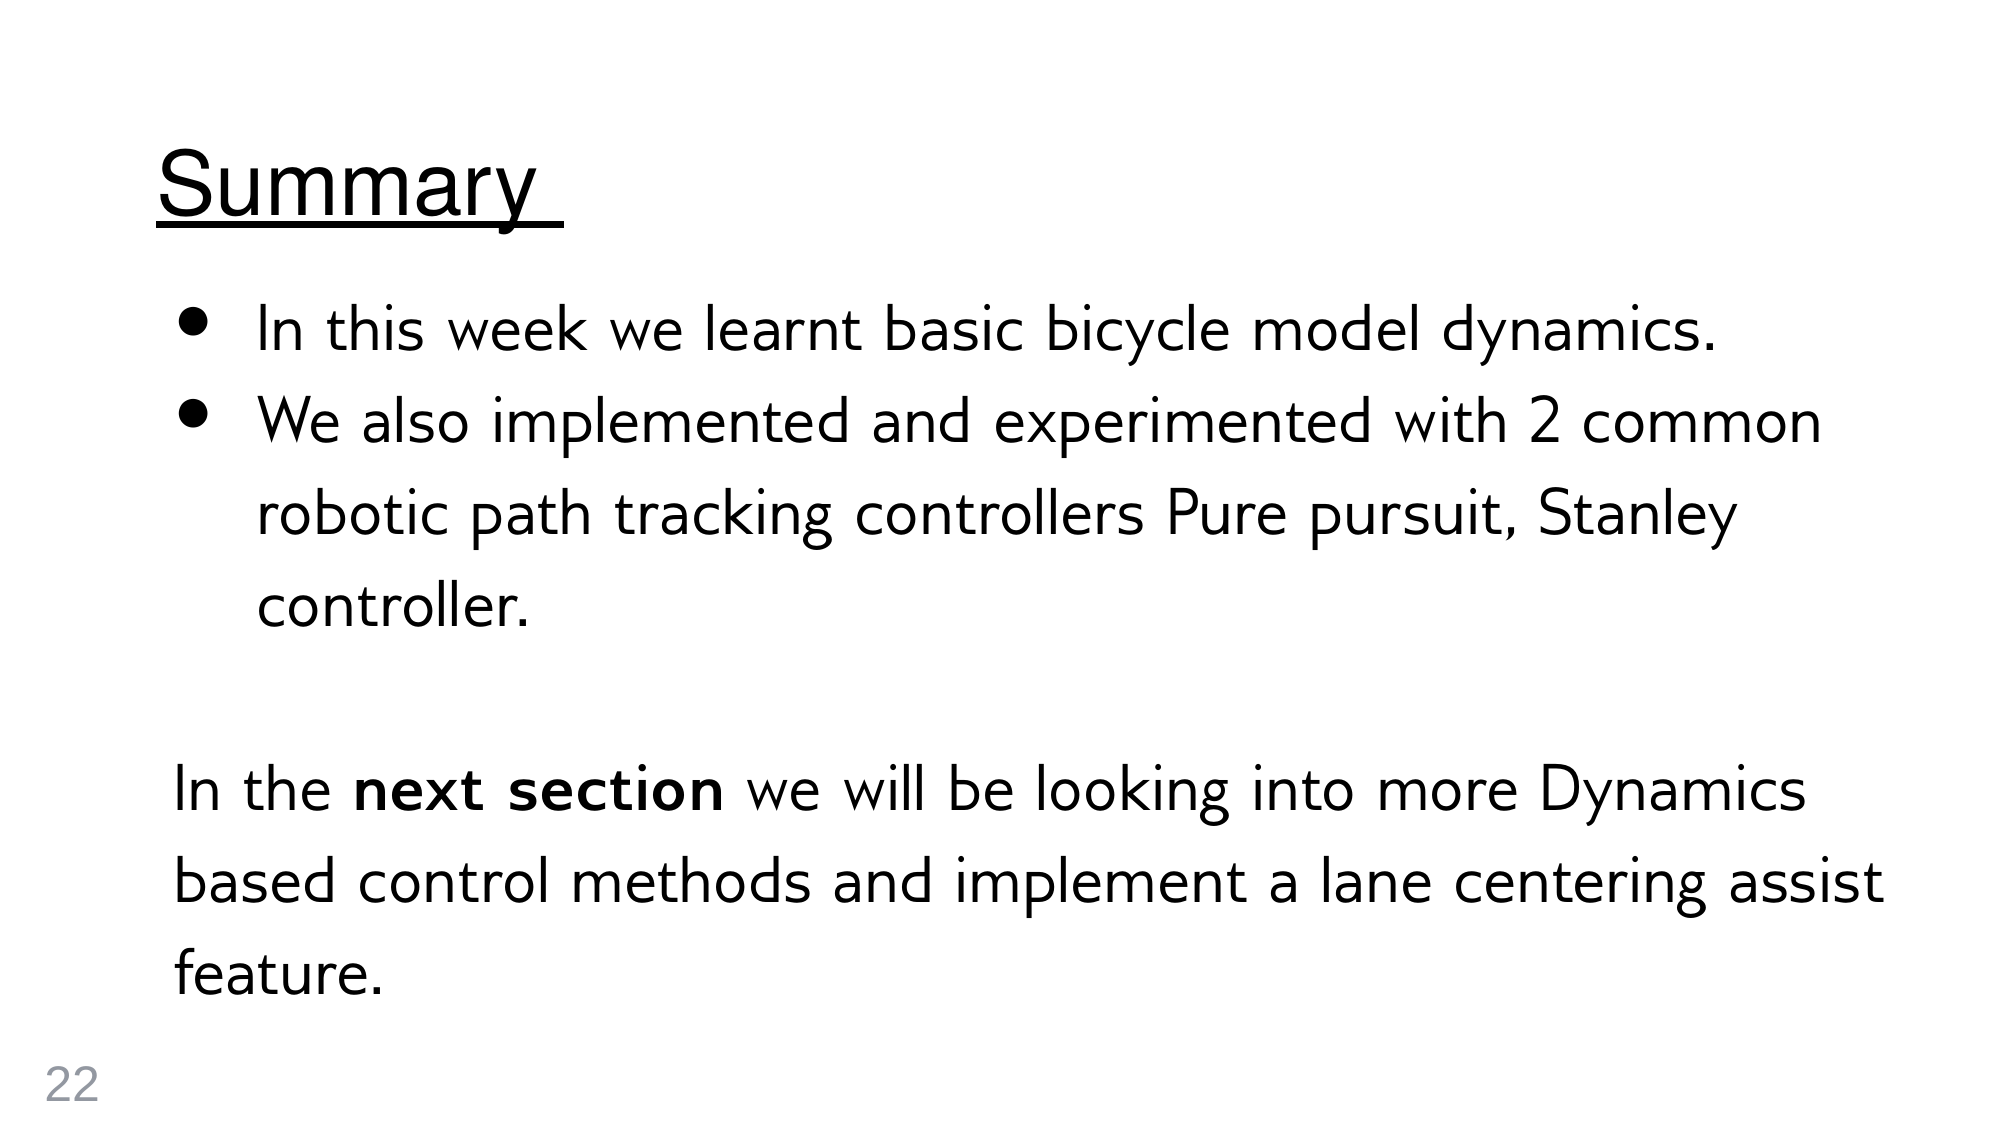

# Summary
In this week we learnt basic bicycle model dynamics.
We also implemented and experimented with 2 common robotic path tracking controllers Pure pursuit, Stanley controller.

In the next section we will be looking into more Dynamics based control methods and implement a lane centering assist feature.
22